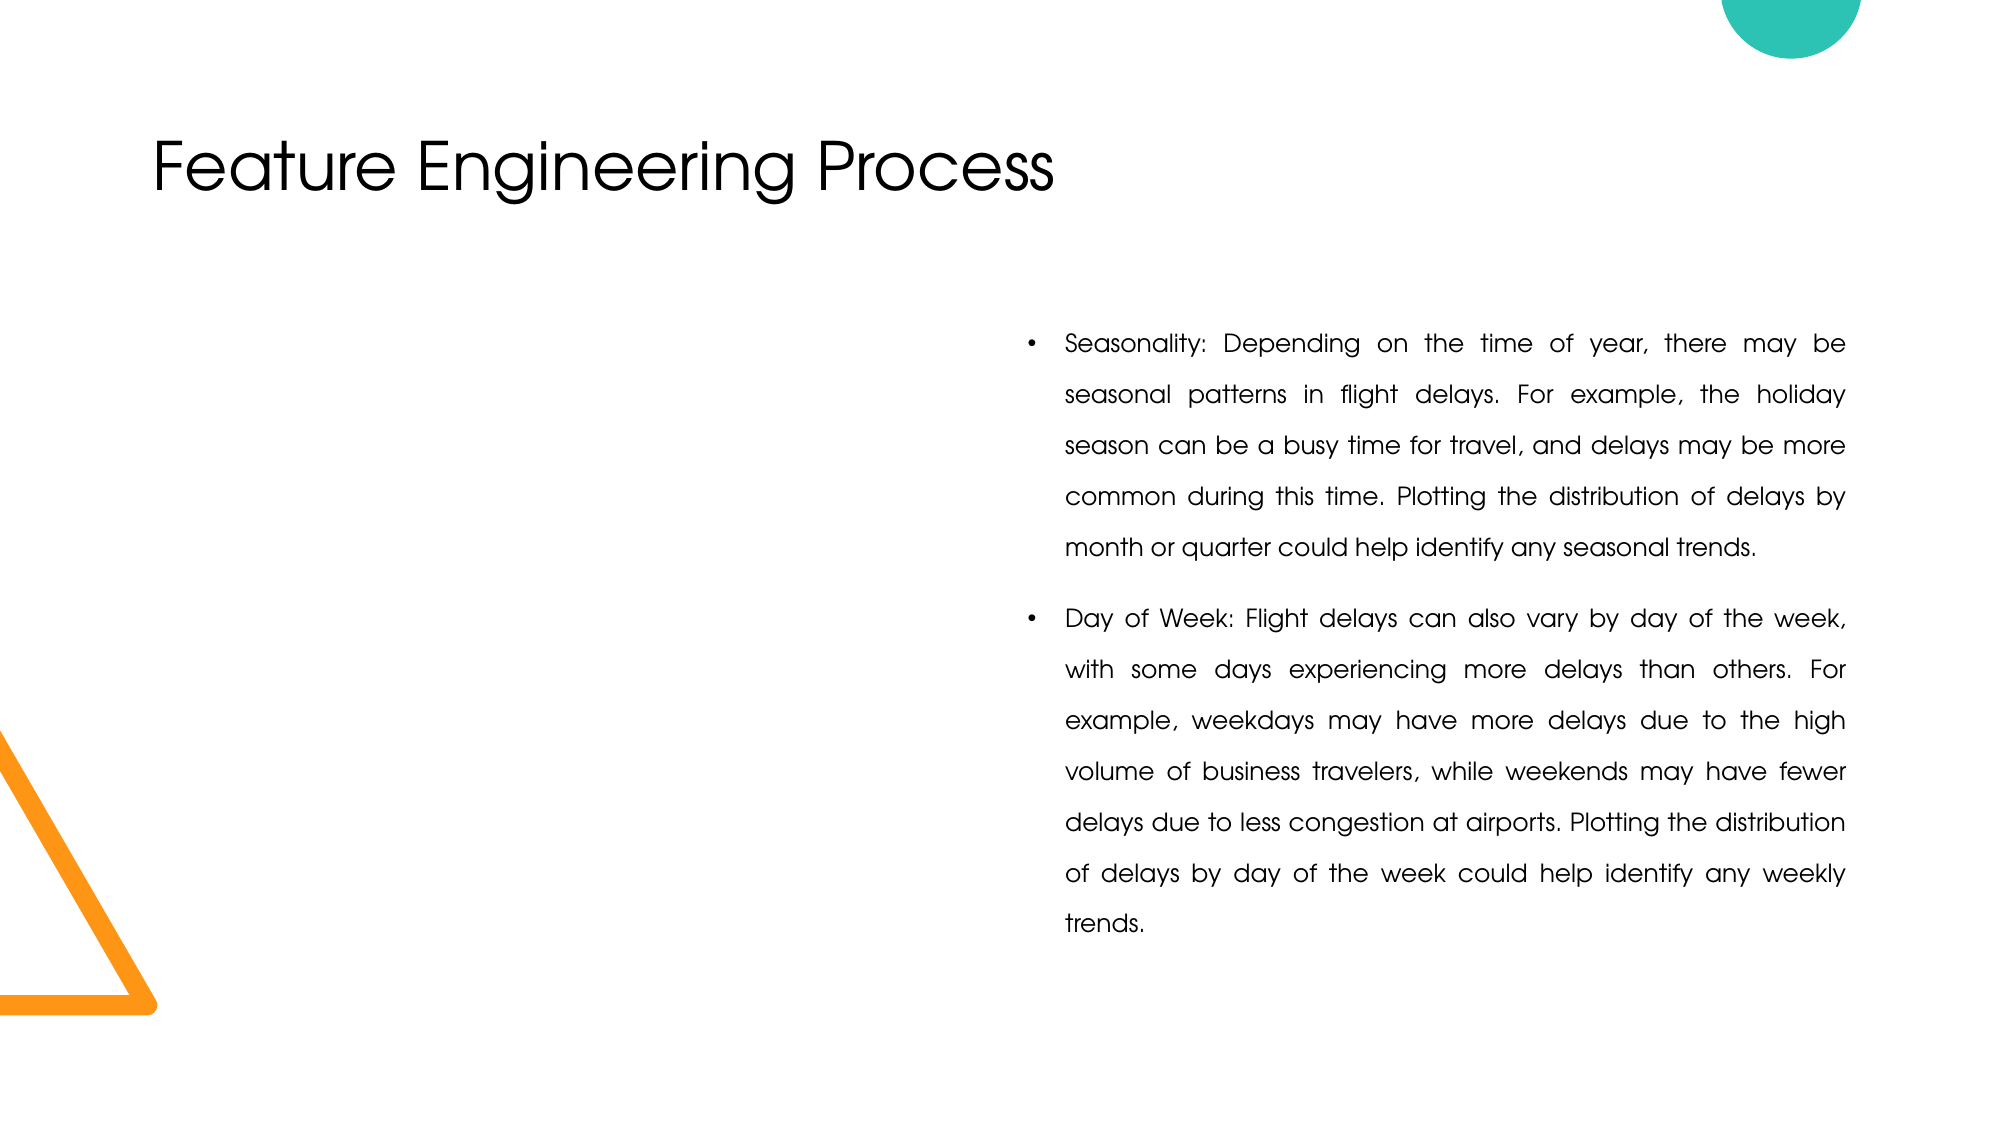

# Feature Engineering Process

Seasonality: Depending on the time of year, there may be seasonal patterns in flight delays. For example, the holiday season can be a busy time for travel, and delays may be more common during this time. Plotting the distribution of delays by month or quarter could help identify any seasonal trends.
Day of Week: Flight delays can also vary by day of the week, with some days experiencing more delays than others. For example, weekdays may have more delays due to the high volume of business travelers, while weekends may have fewer delays due to less congestion at airports. Plotting the distribution of delays by day of the week could help identify any weekly trends.